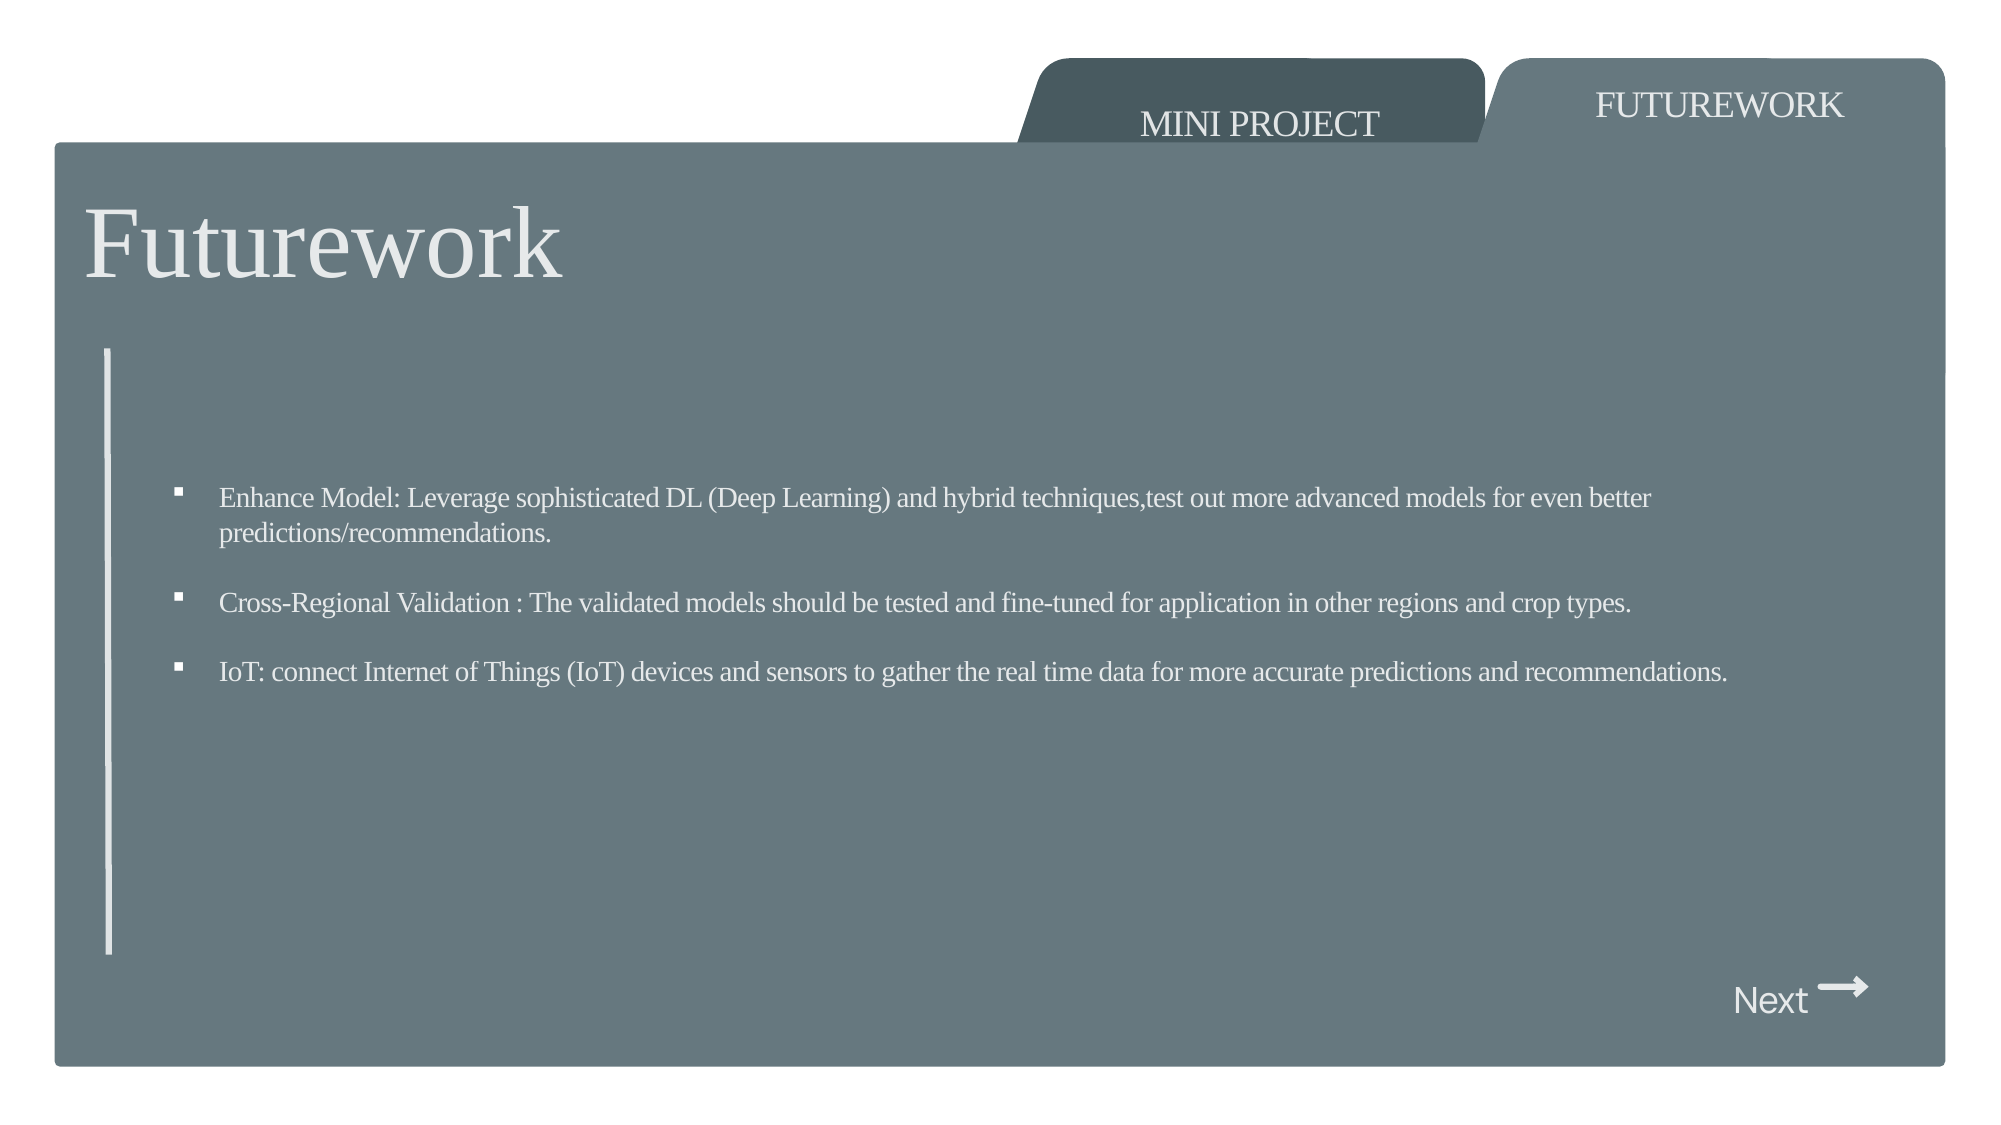

FUTUREWORK
MINI PROJECT

Futurework

Enhance Model: Leverage sophisticated DL (Deep Learning) and hybrid techniques,test out more advanced models for even better predictions/recommendations.

Cross-Regional Validation : The validated models should be tested and fine-tuned for application in other regions and crop types.

IoT: connect Internet of Things (IoT) devices and sensors to gather the real time data for more accurate predictions and recommendations.

Next